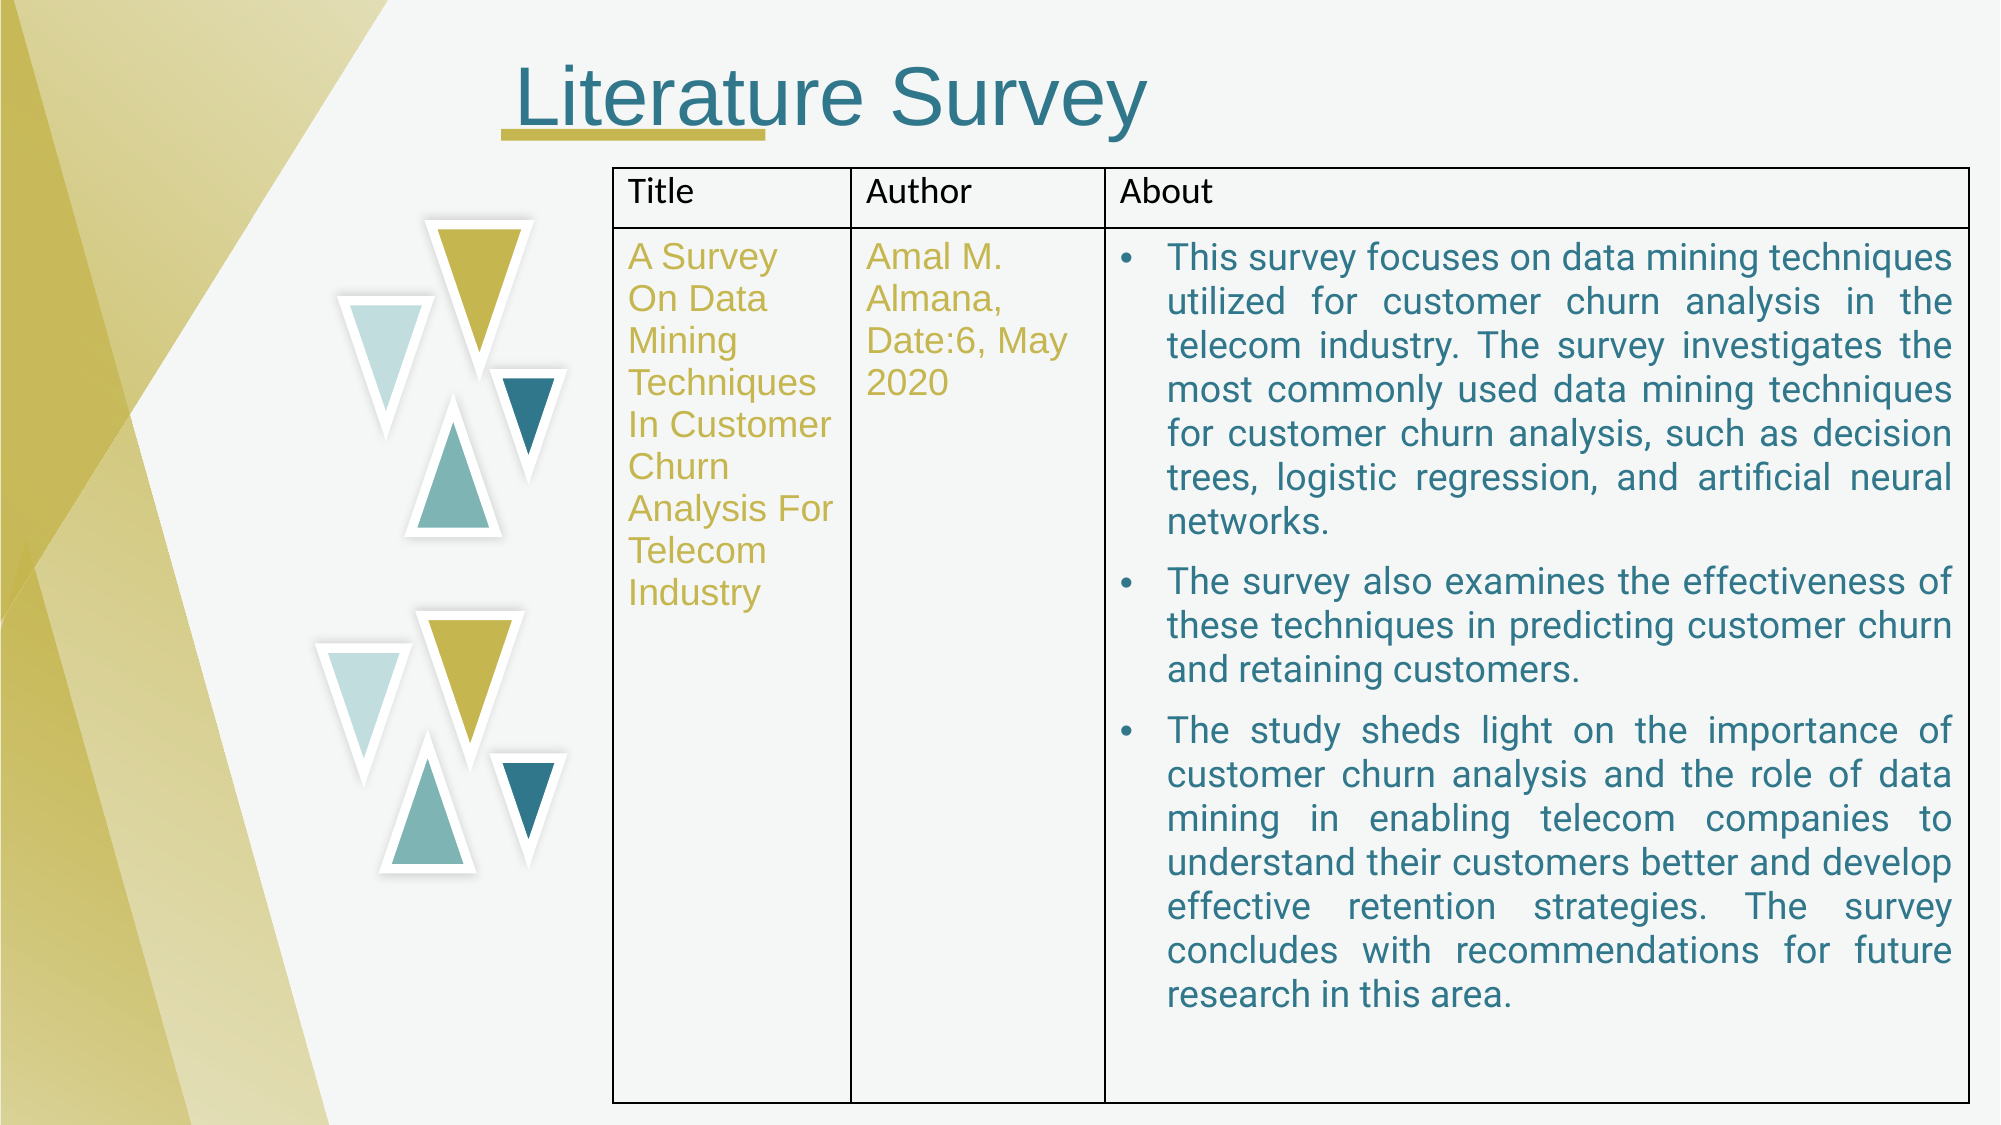

Literature Survey

| Title | Author | About |
| --- | --- | --- |
| A Survey On Data Mining Techniques In Customer Churn Analysis For Telecom Industry | Amal M. Almana, Date:6, May 2020 | This survey focuses on data mining techniques utilized for customer churn analysis in the telecom industry. The survey investigates the most commonly used data mining techniques for customer churn analysis, such as decision trees, logistic regression, and artificial neural networks. The survey also examines the effectiveness of these techniques in predicting customer churn and retaining customers. The study sheds light on the importance of customer churn analysis and the role of data mining in enabling telecom companies to understand their customers better and develop effective retention strategies. The survey concludes with recommendations for future research in this area. |